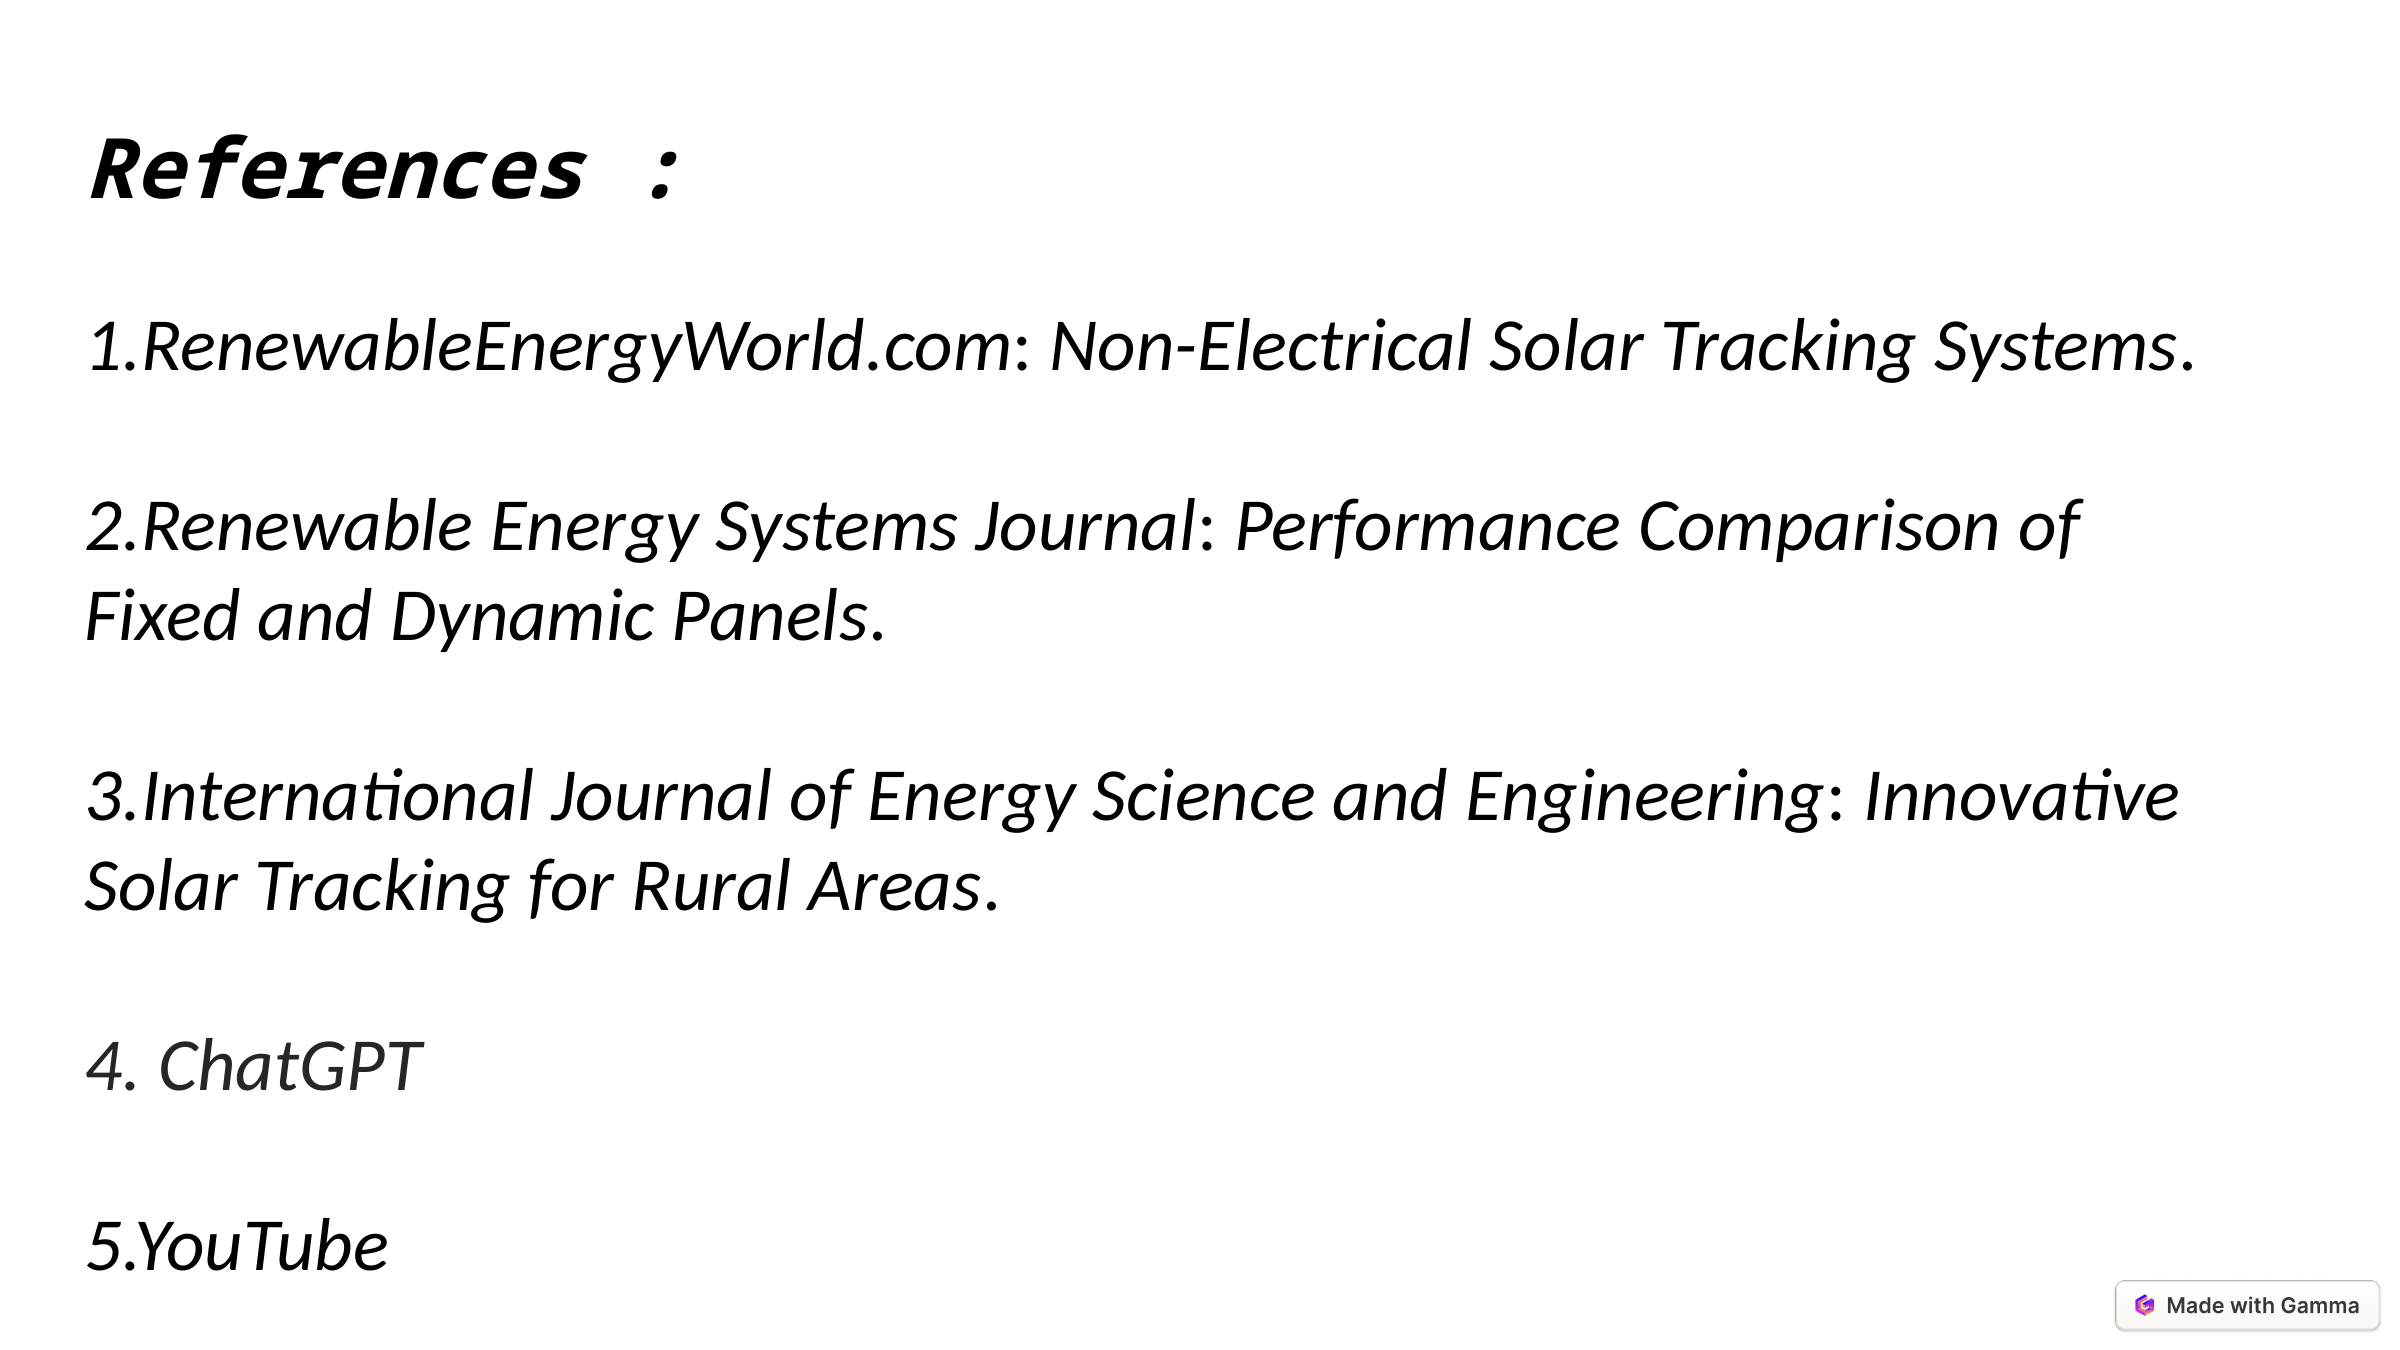

References :
RenewableEnergyWorld.com: Non-Electrical Solar Tracking Systems.

Renewable Energy Systems Journal: Performance Comparison of Fixed and Dynamic Panels.

International Journal of Energy Science and Engineering: Innovative Solar Tracking for Rural Areas.

4. ChatGPT

5.YouTube